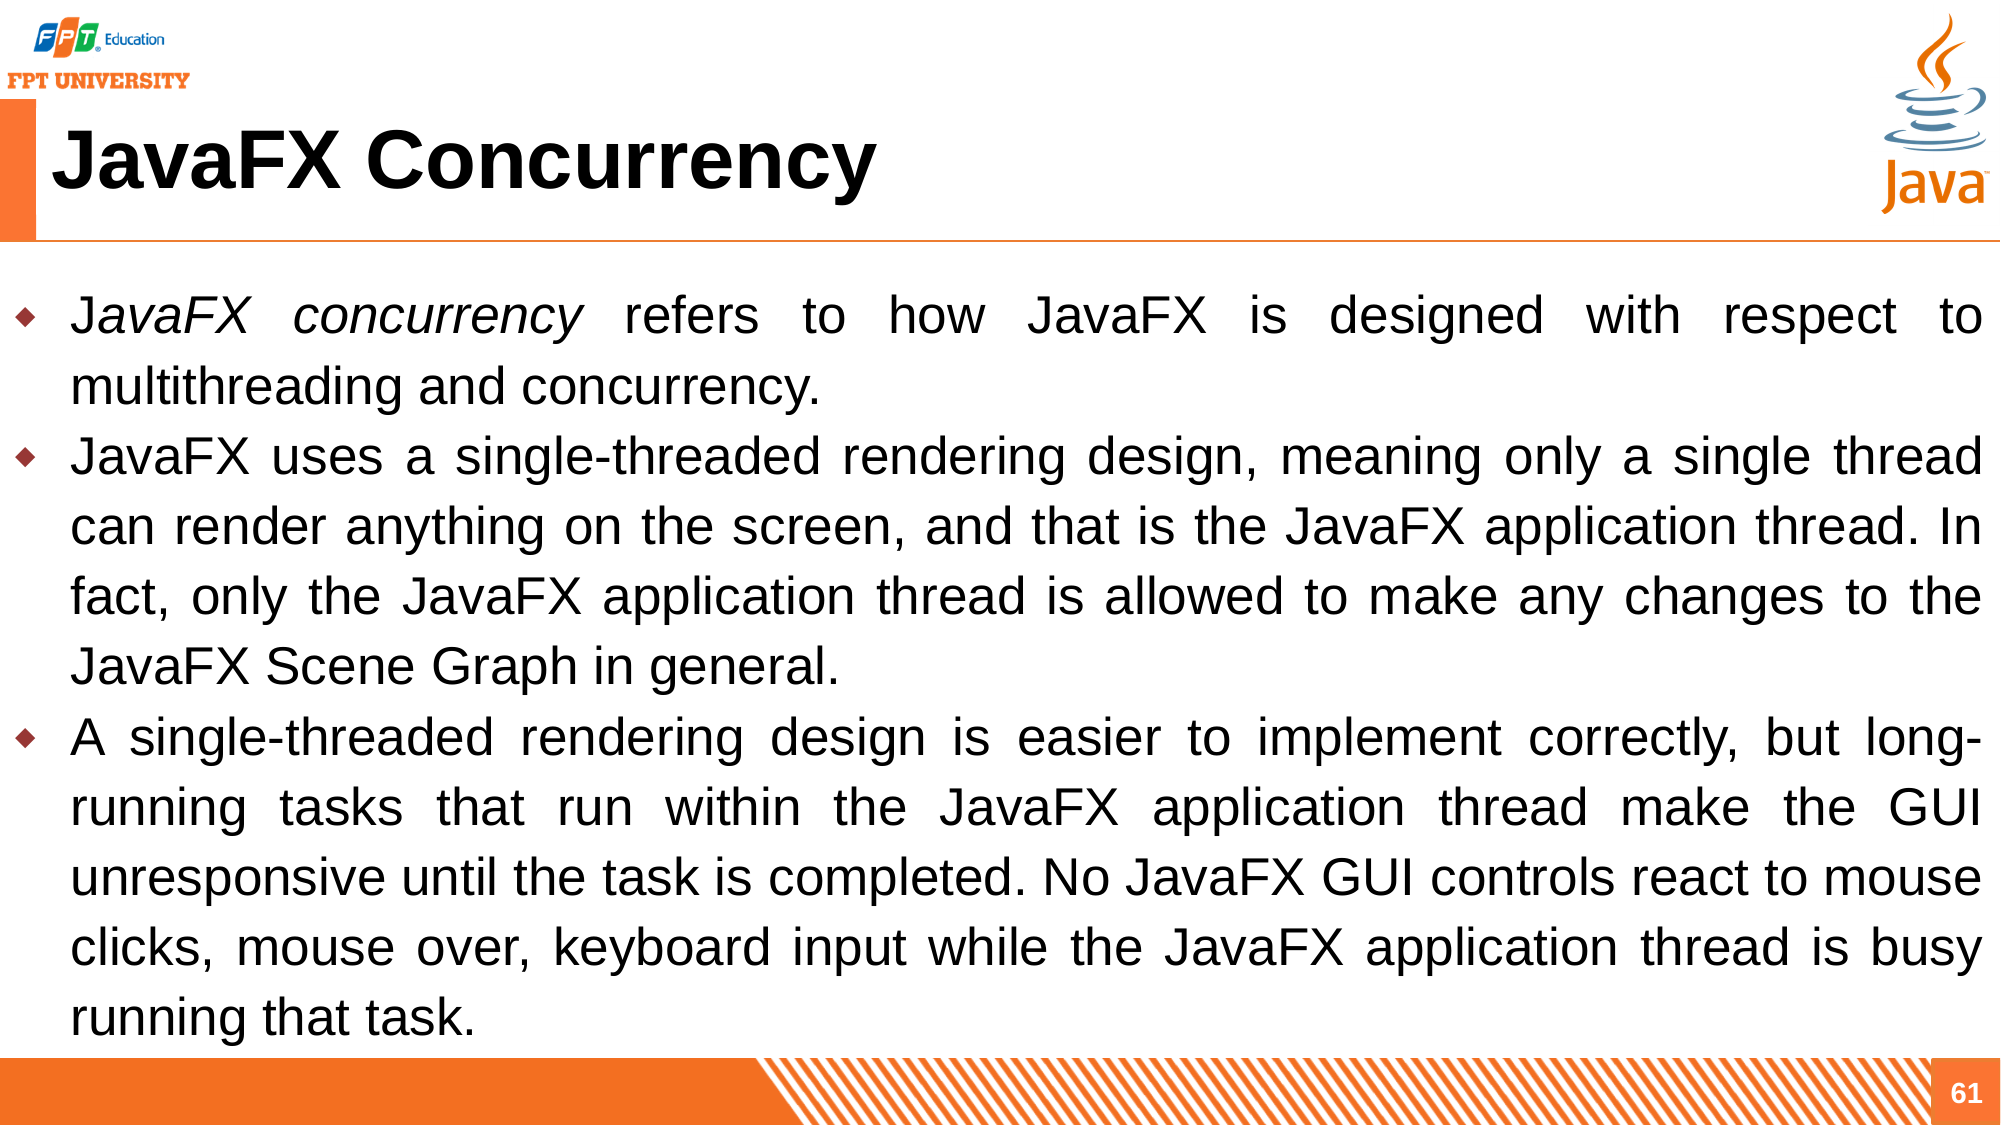

# JavaFX Concurrency
JavaFX concurrency refers to how JavaFX is designed with respect to multithreading and concurrency.
JavaFX uses a single-threaded rendering design, meaning only a single thread can render anything on the screen, and that is the JavaFX application thread. In fact, only the JavaFX application thread is allowed to make any changes to the JavaFX Scene Graph in general.
A single-threaded rendering design is easier to implement correctly, but long-running tasks that run within the JavaFX application thread make the GUI unresponsive until the task is completed. No JavaFX GUI controls react to mouse clicks, mouse over, keyboard input while the JavaFX application thread is busy running that task.

61